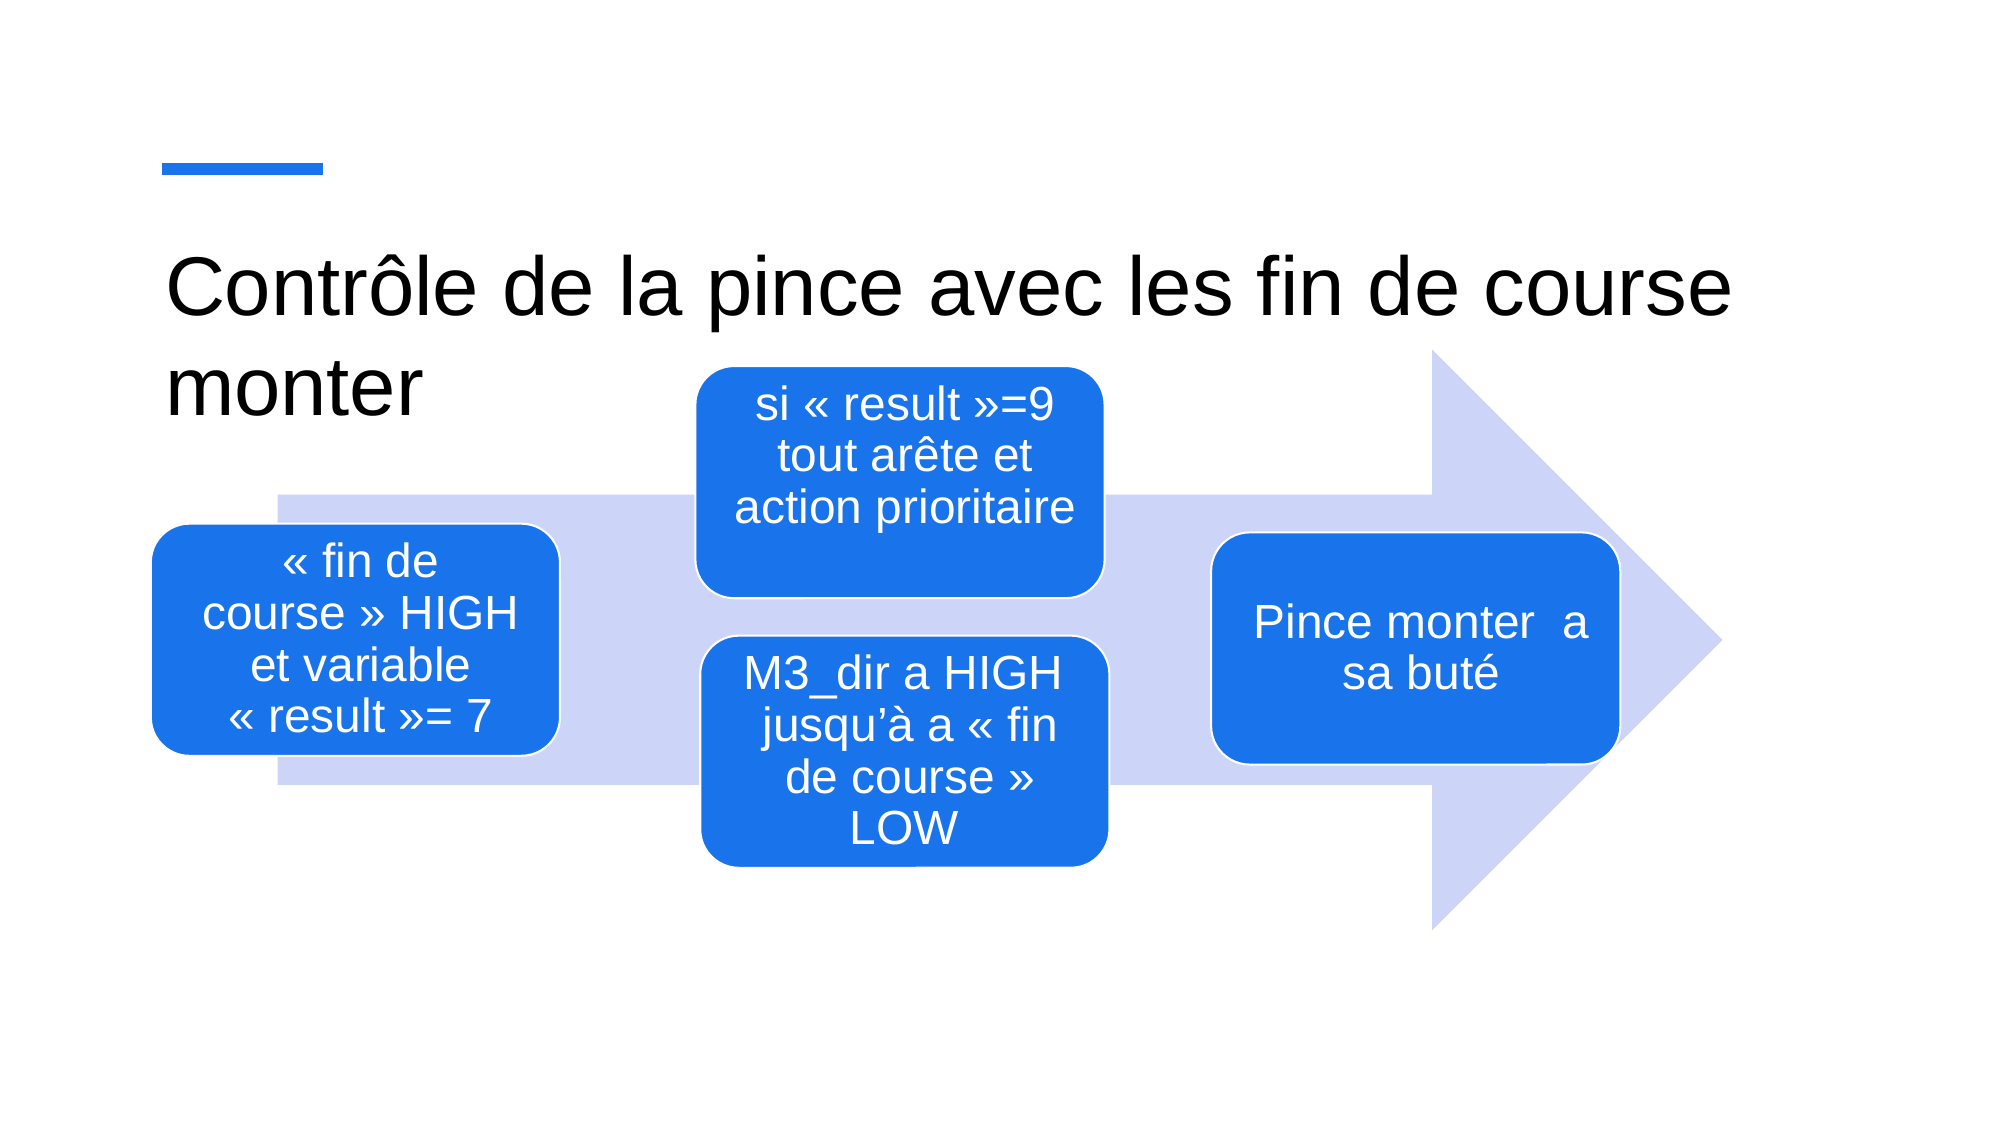

# Contrôle de la pince avec les fin de course monter
« fin de course » HIGH et variable « result »= 7
M3_dir a HIGH  jusqu’à a « fin de course » LOW
Pince monter  a sa buté
si « result »=9 tout arête et action prioritaire